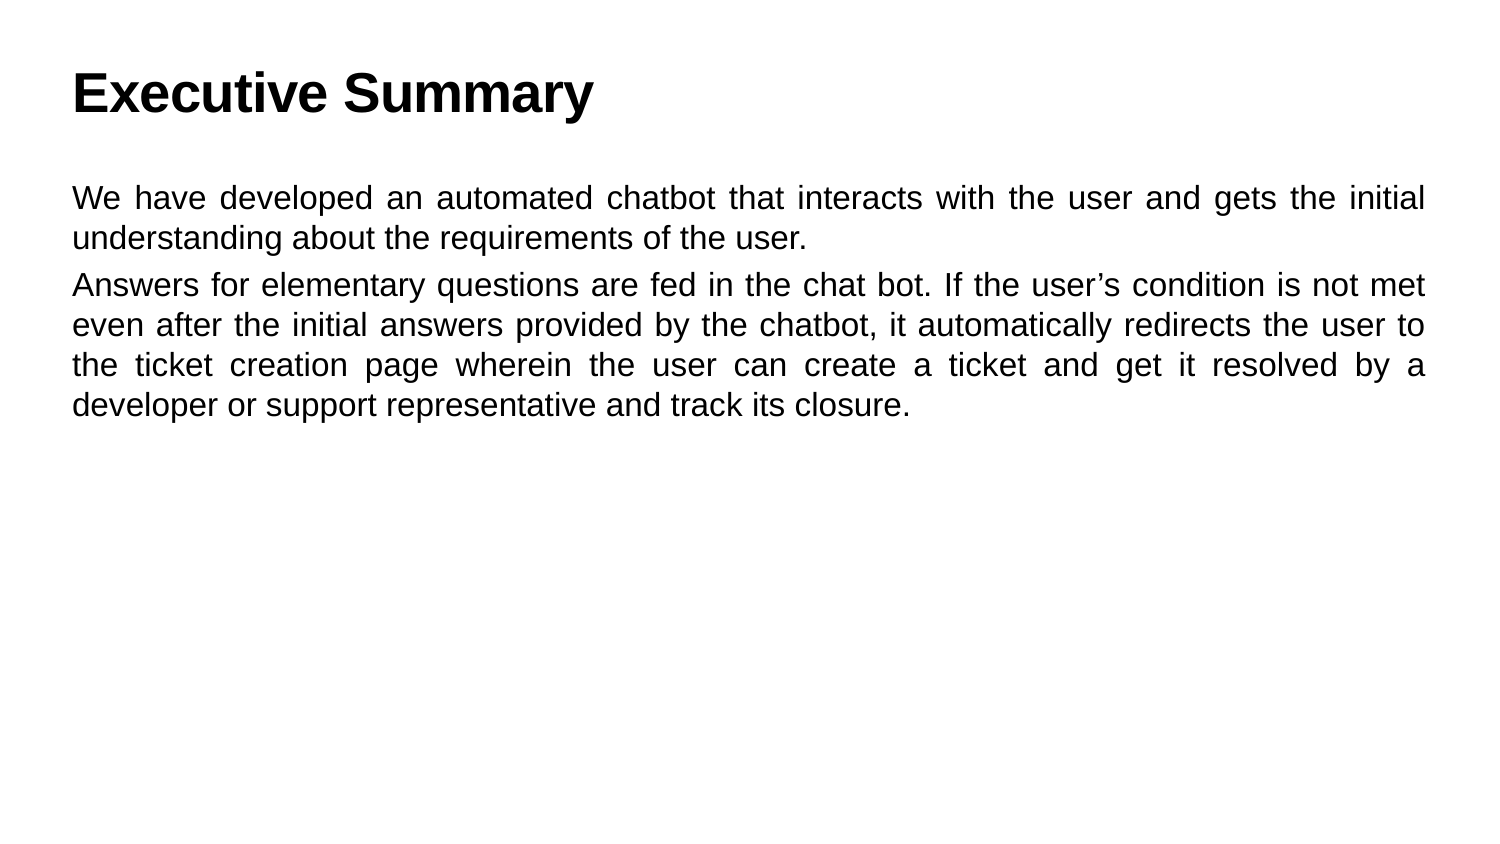

# Executive Summary
We have developed an automated chatbot that interacts with the user and gets the initial understanding about the requirements of the user.
Answers for elementary questions are fed in the chat bot. If the user’s condition is not met even after the initial answers provided by the chatbot, it automatically redirects the user to the ticket creation page wherein the user can create a ticket and get it resolved by a developer or support representative and track its closure.